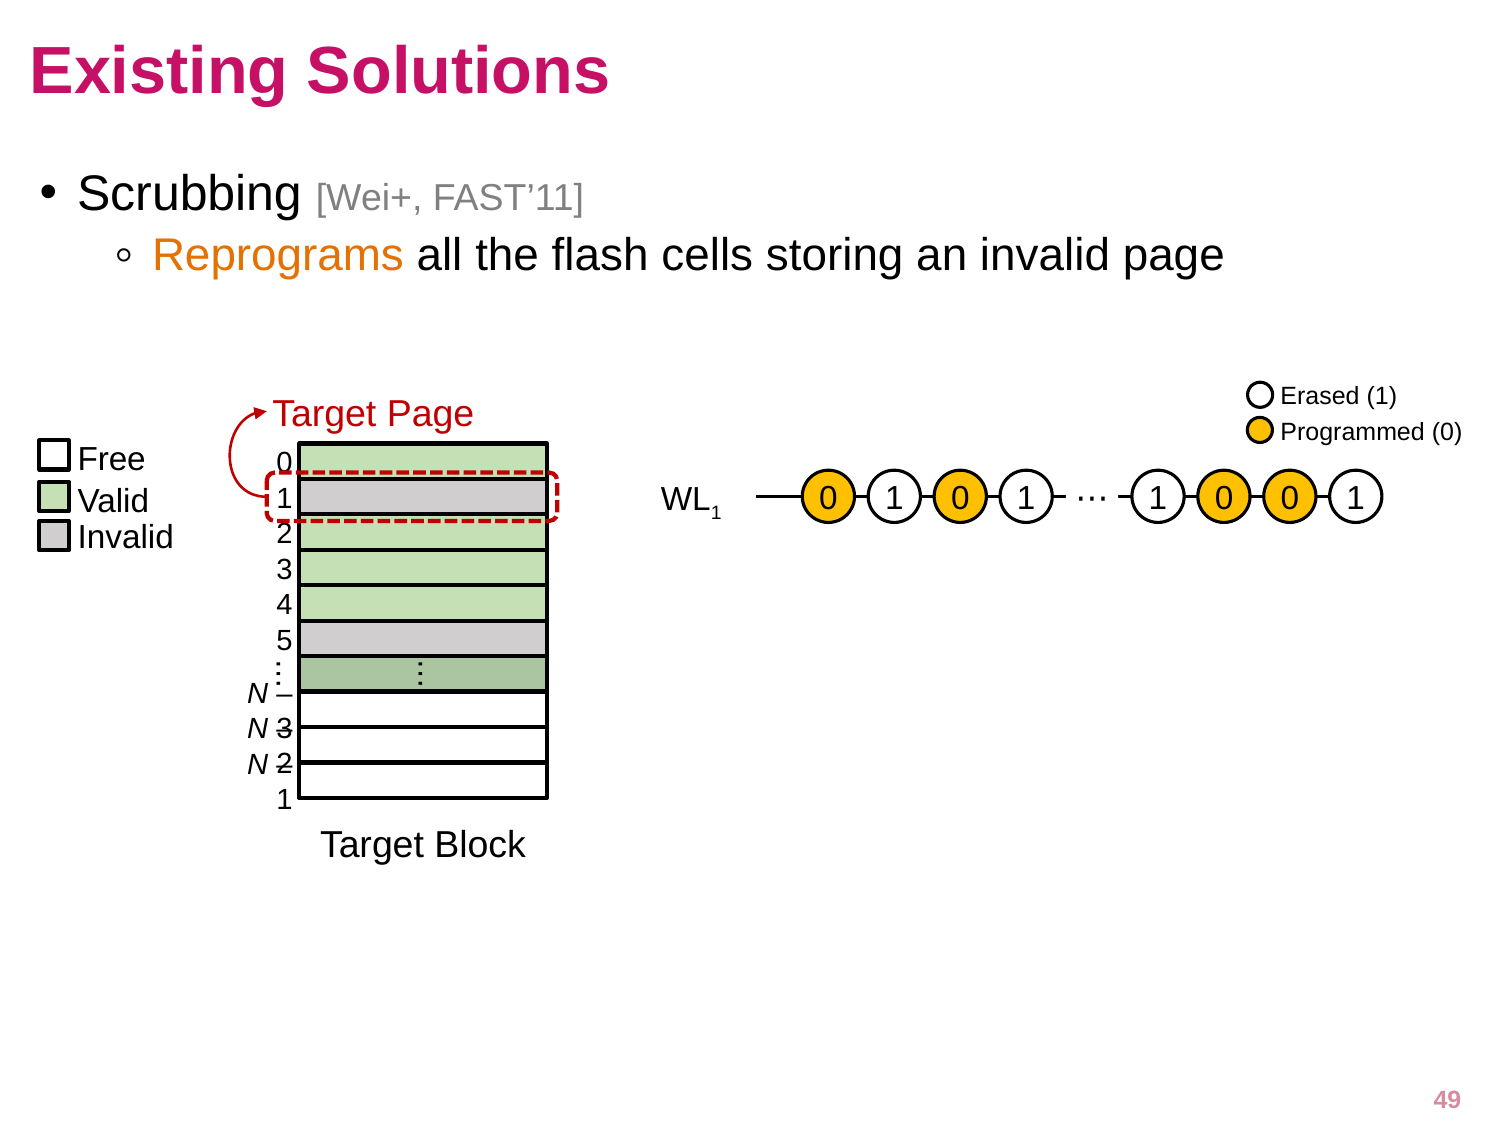

# Existing Solutions
Scrubbing [Wei+, FAST’11]
Reprograms all the flash cells storing an invalid page
Erased (1)

Programmed (0)

0
1
0
1
⋯
1
0
0
1

WL1
Target Page
Free

Valid

Invalid

0
1
2
3
4
5
⋯
N – 3
N – 2
N – 1

Target Block

⋯

49